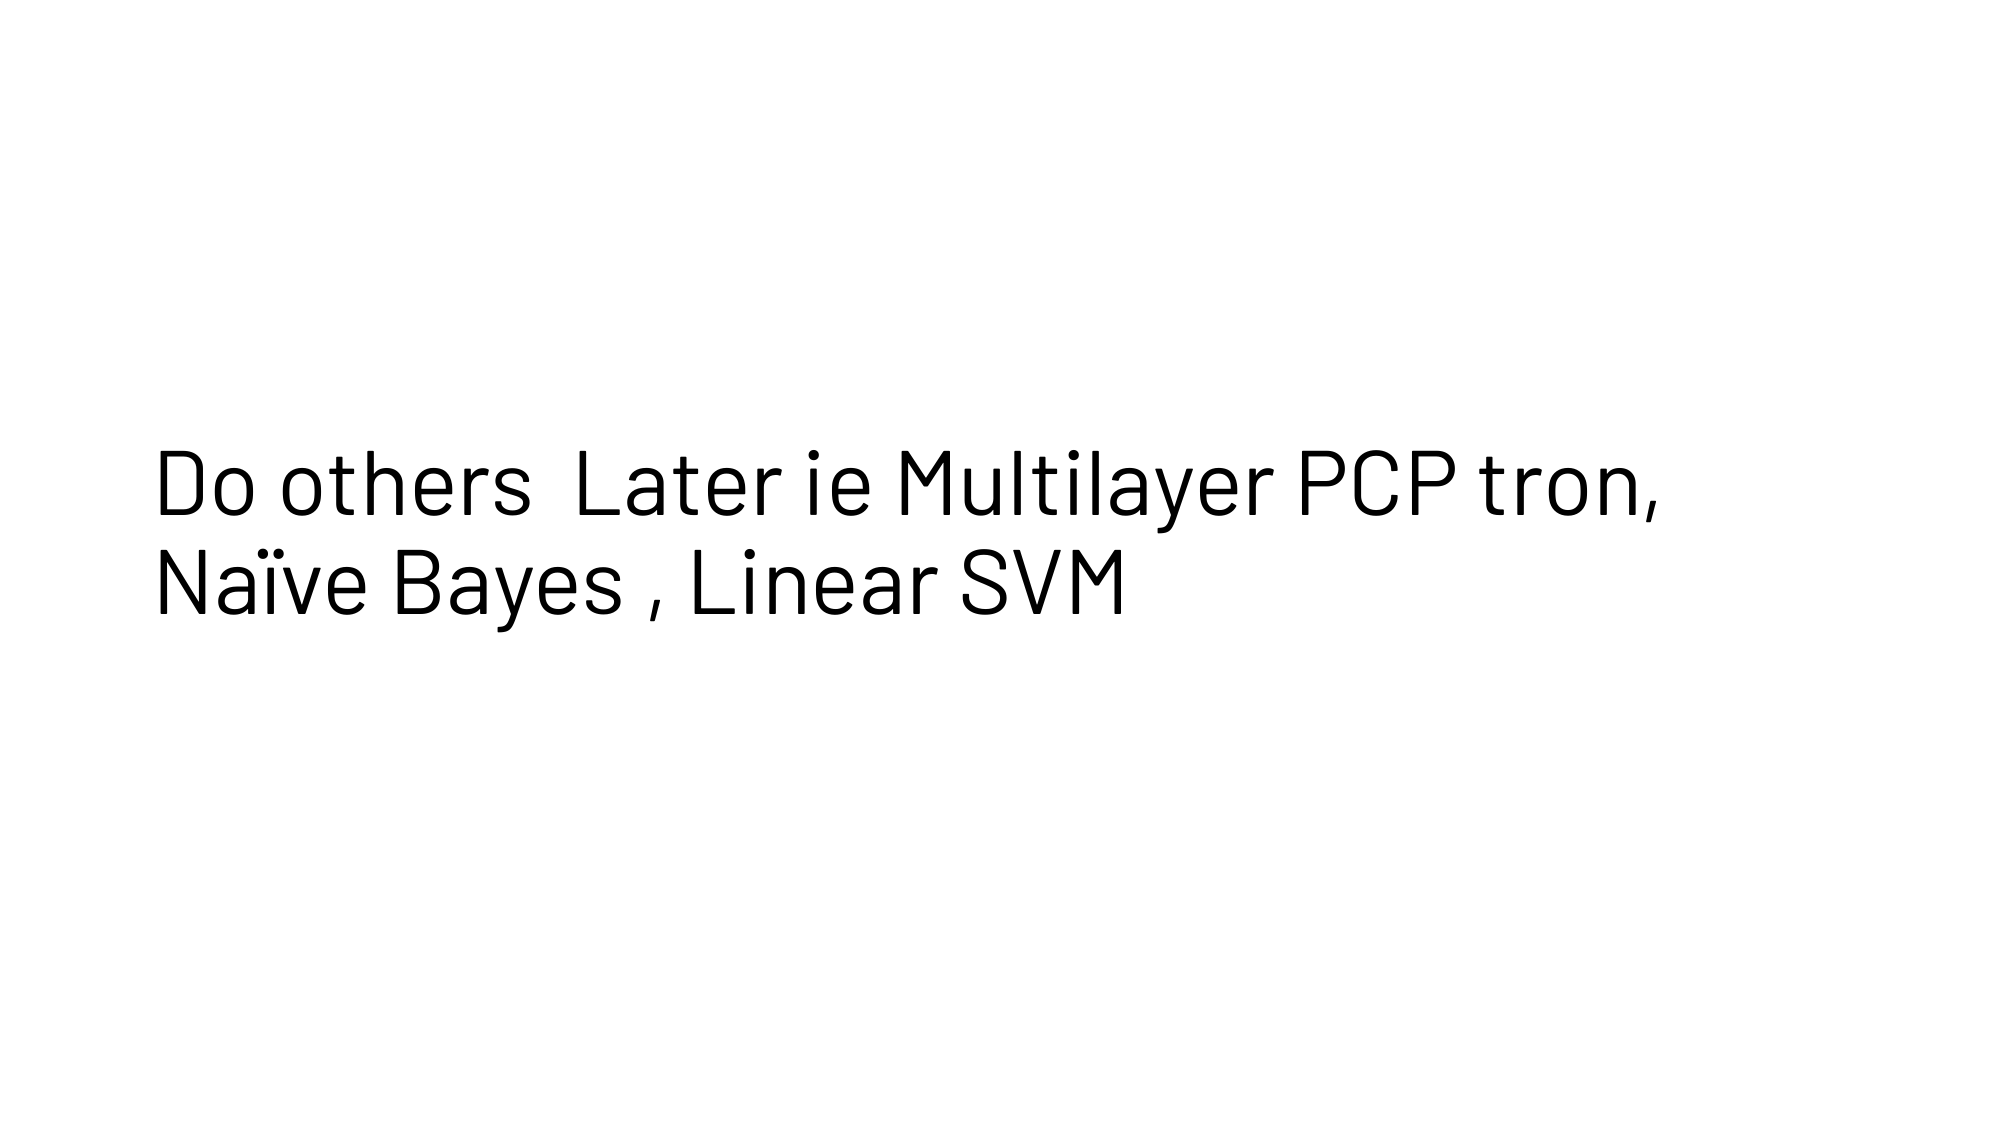

# Do others  Later ie Multilayer PCP tron, Naïve Bayes , Linear SVM